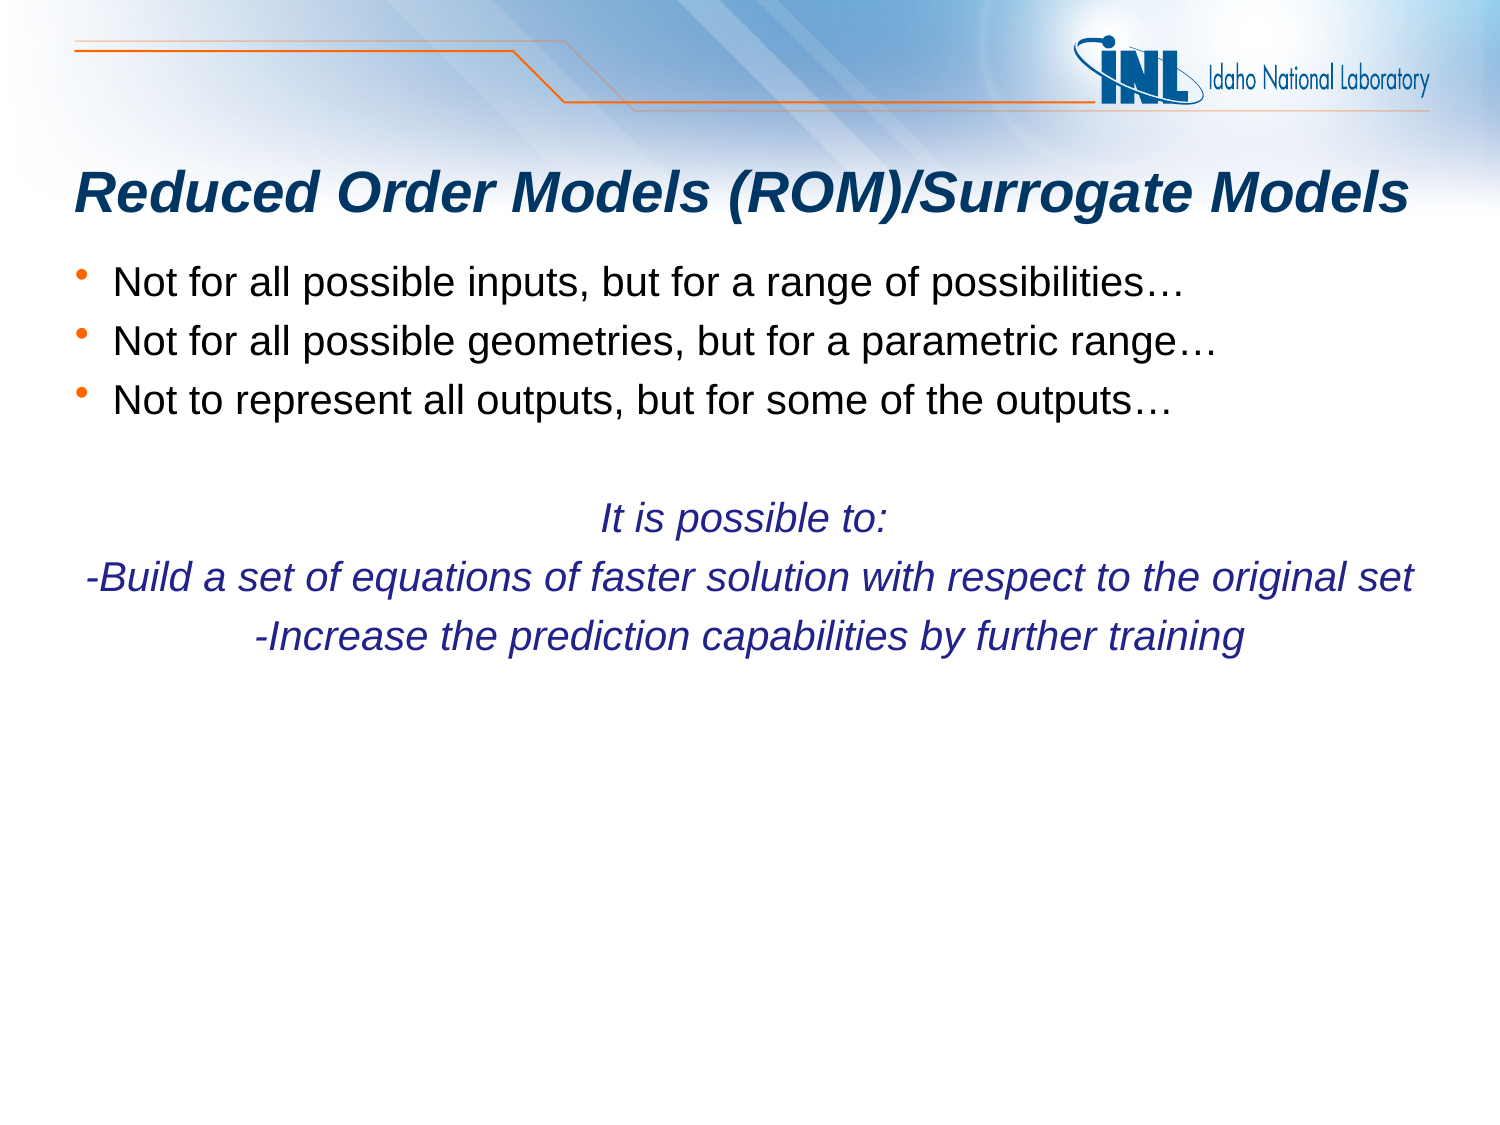

# Reduced Order Models (ROM)/Surrogate Models
Not for all possible inputs, but for a range of possibilities…
Not for all possible geometries, but for a parametric range…
Not to represent all outputs, but for some of the outputs…

It is possible to:
-Build a set of equations of faster solution with respect to the original set
-Increase the prediction capabilities by further training